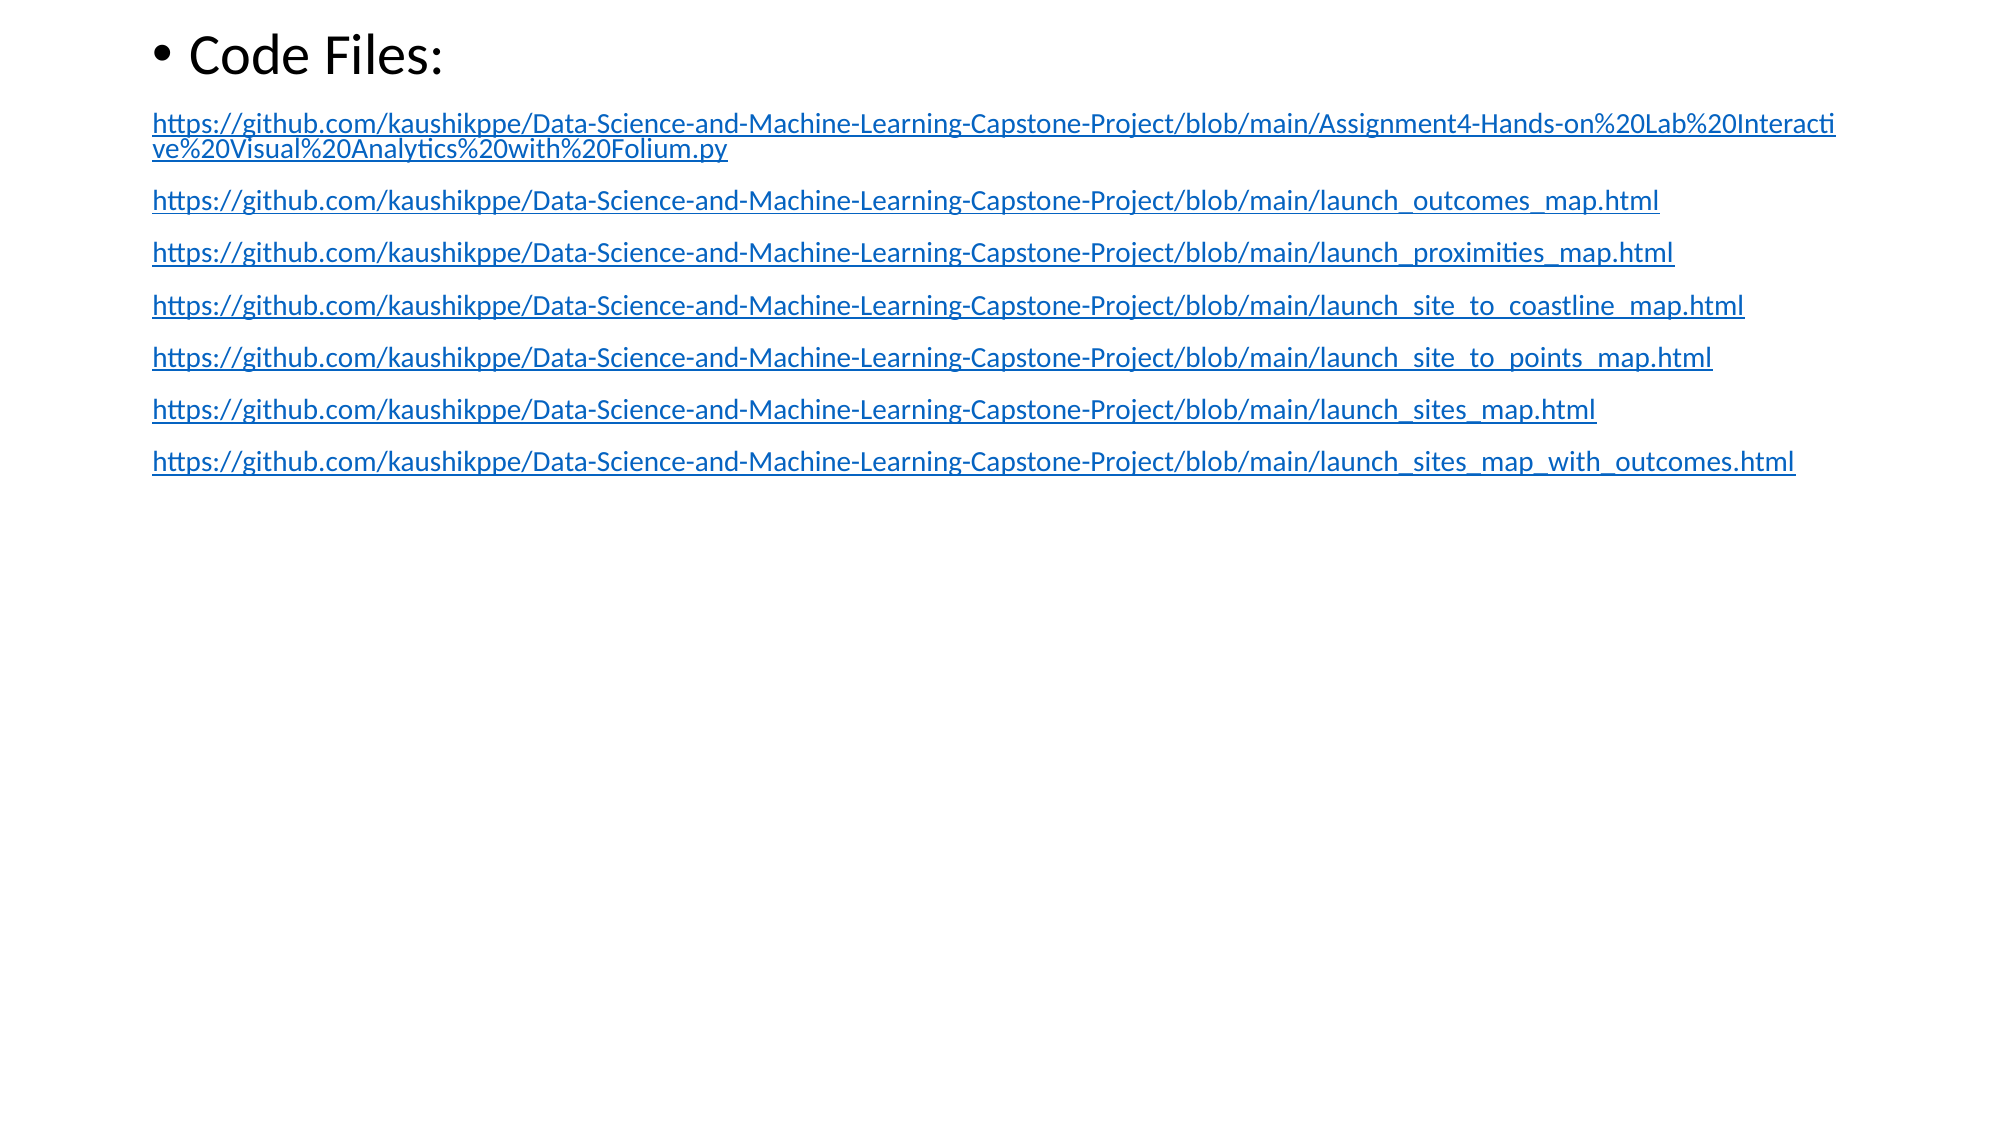

Code Files:
https://github.com/kaushikppe/Data-Science-and-Machine-Learning-Capstone-Project/blob/main/Assignment4-Hands-on%20Lab%20Interactive%20Visual%20Analytics%20with%20Folium.py
https://github.com/kaushikppe/Data-Science-and-Machine-Learning-Capstone-Project/blob/main/launch_outcomes_map.html
https://github.com/kaushikppe/Data-Science-and-Machine-Learning-Capstone-Project/blob/main/launch_proximities_map.html
https://github.com/kaushikppe/Data-Science-and-Machine-Learning-Capstone-Project/blob/main/launch_site_to_coastline_map.html
https://github.com/kaushikppe/Data-Science-and-Machine-Learning-Capstone-Project/blob/main/launch_site_to_points_map.html
https://github.com/kaushikppe/Data-Science-and-Machine-Learning-Capstone-Project/blob/main/launch_sites_map.html
https://github.com/kaushikppe/Data-Science-and-Machine-Learning-Capstone-Project/blob/main/launch_sites_map_with_outcomes.html